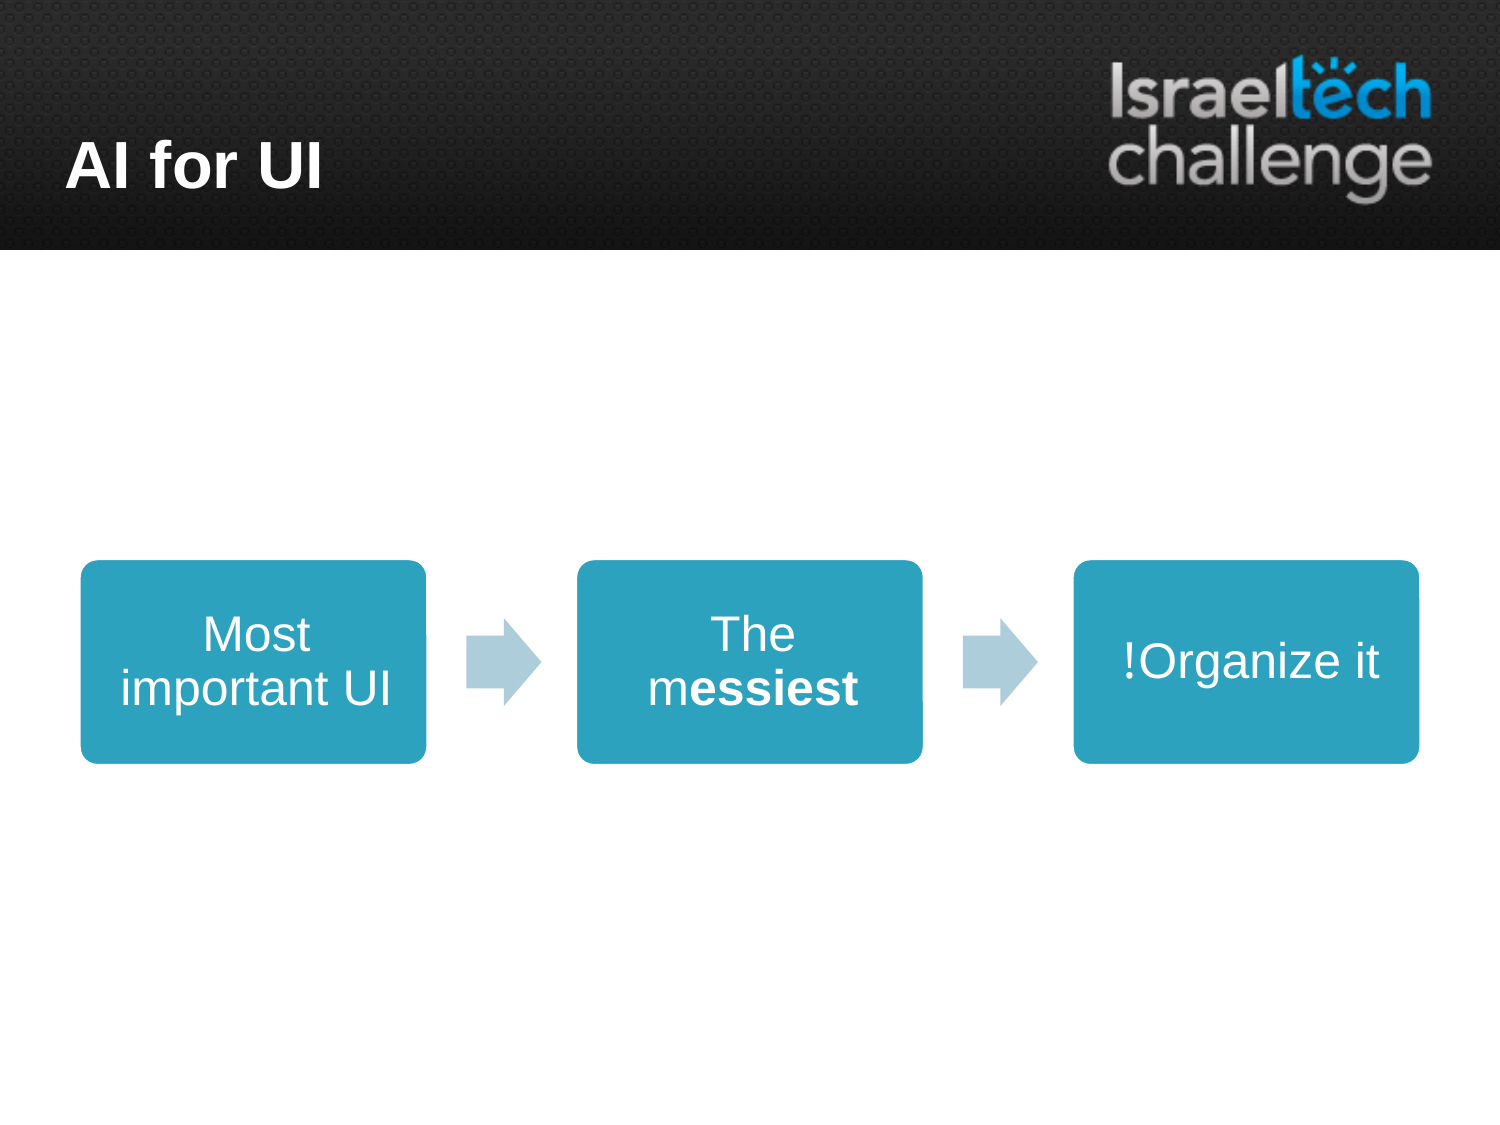

# AI for UI
Most important UI

The messiest

Organize it!